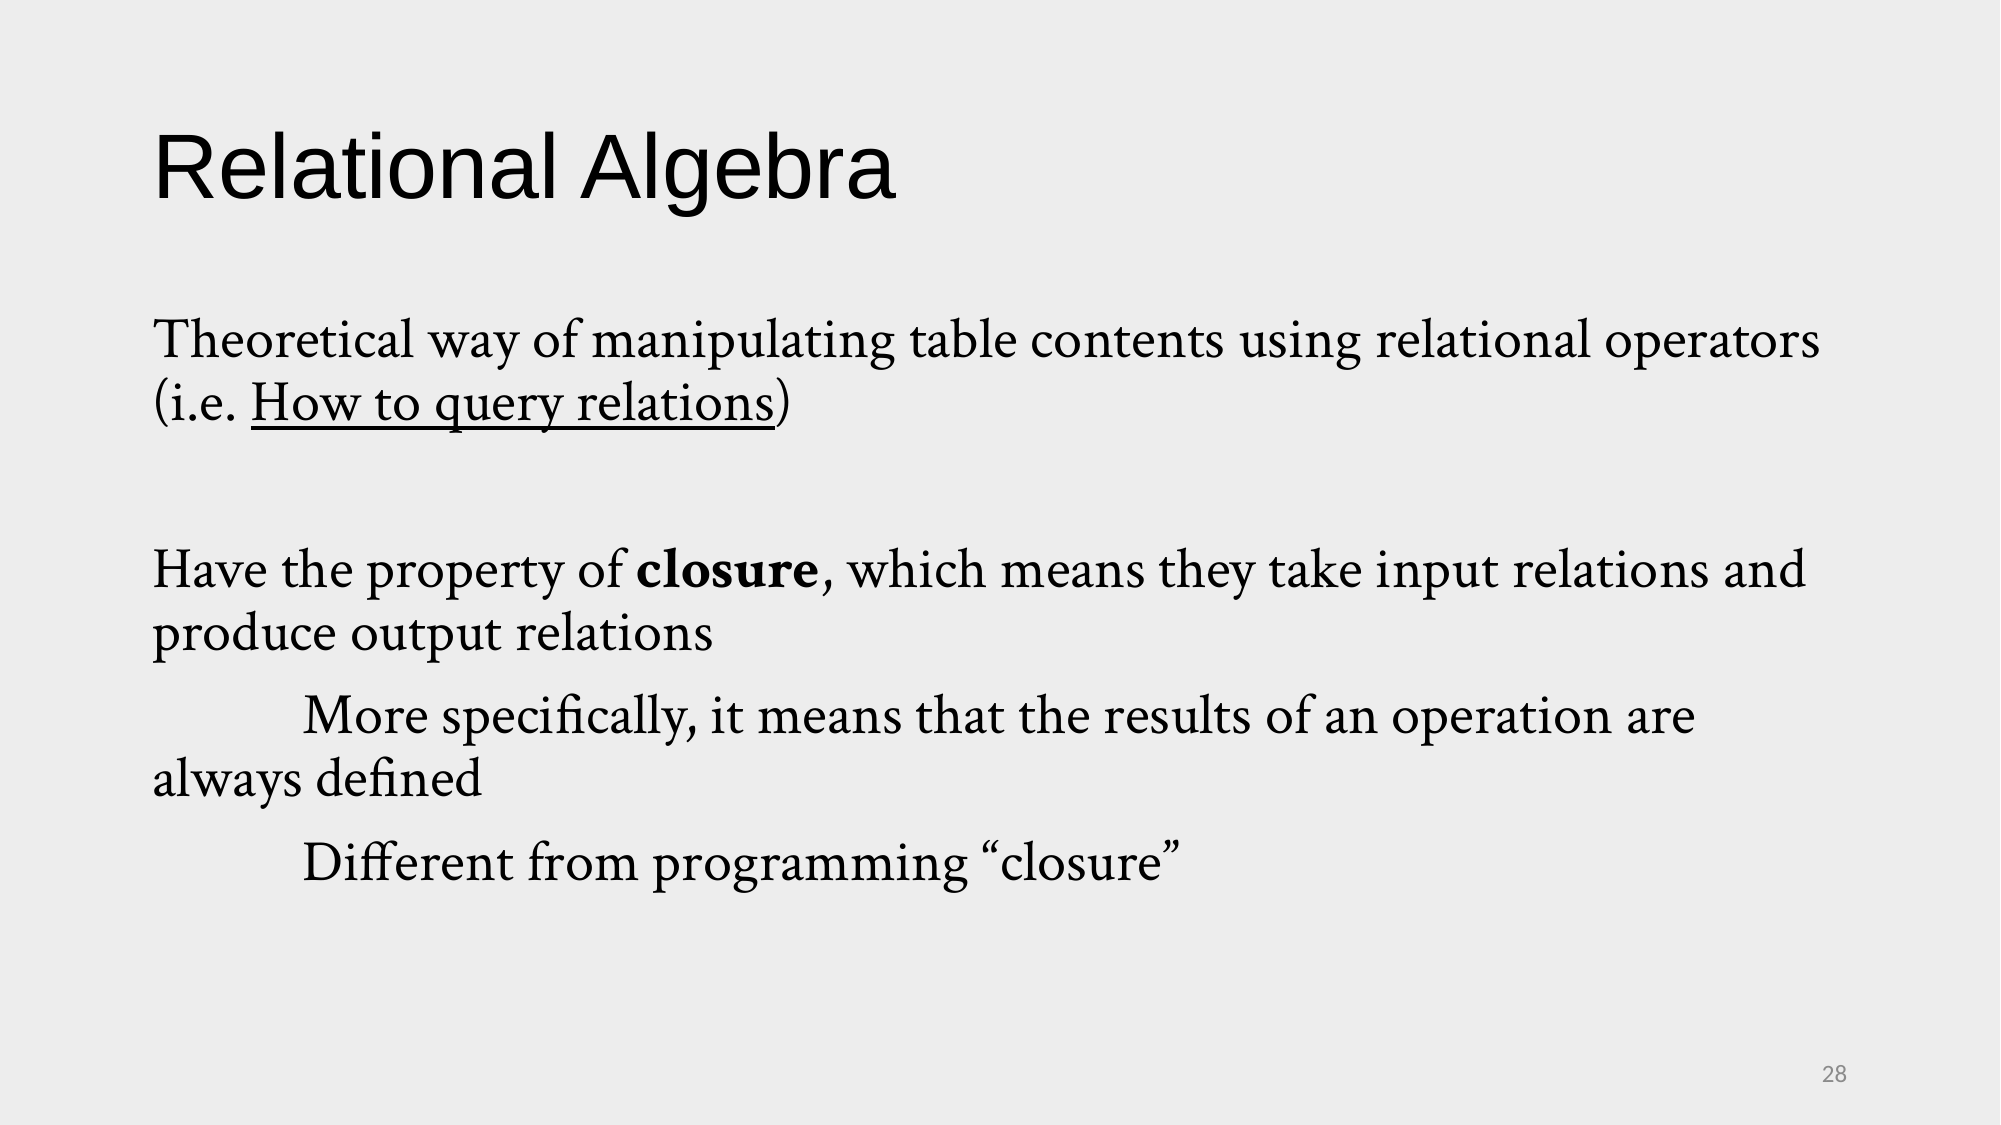

# Relational Algebra
Theoretical way of manipulating table contents using relational operators (i.e. How to query relations)

Have the property of closure, which means they take input relations and produce output relations
	More specifically, it means that the results of an operation are 	always defined
	Different from programming “closure”

28